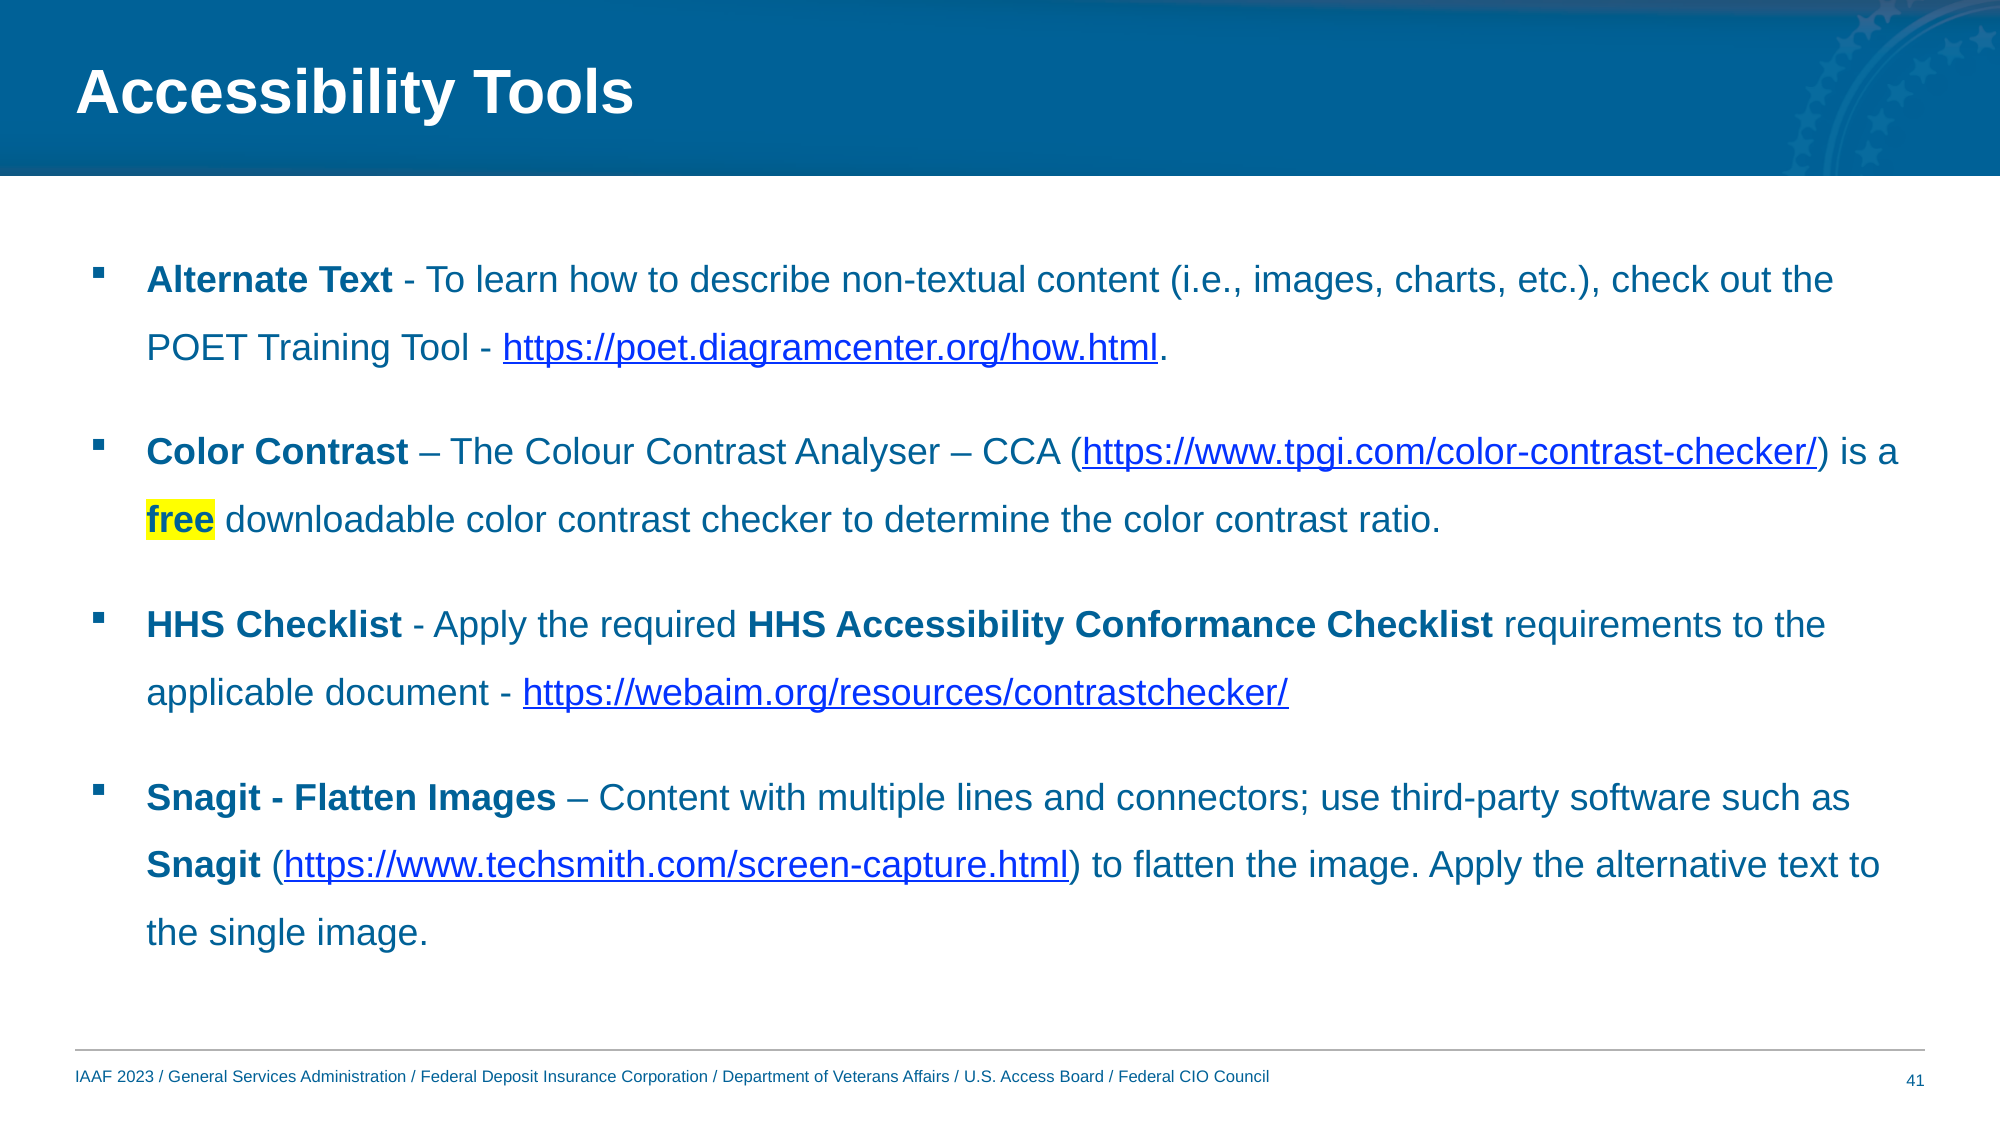

# Accessibility Tools
Alternate Text - To learn how to describe non-textual content (i.e., images, charts, etc.), check out the POET Training Tool - https://poet.diagramcenter.org/how.html.
Color Contrast – The Colour Contrast Analyser – CCA (https://www.tpgi.com/color-contrast-checker/) is a free downloadable color contrast checker to determine the color contrast ratio.
HHS Checklist - Apply the required HHS Accessibility Conformance Checklist requirements to the applicable document - https://webaim.org/resources/contrastchecker/
Snagit - Flatten Images – Content with multiple lines and connectors; use third-party software such as Snagit (https://www.techsmith.com/screen-capture.html) to flatten the image. Apply the alternative text to the single image.

41